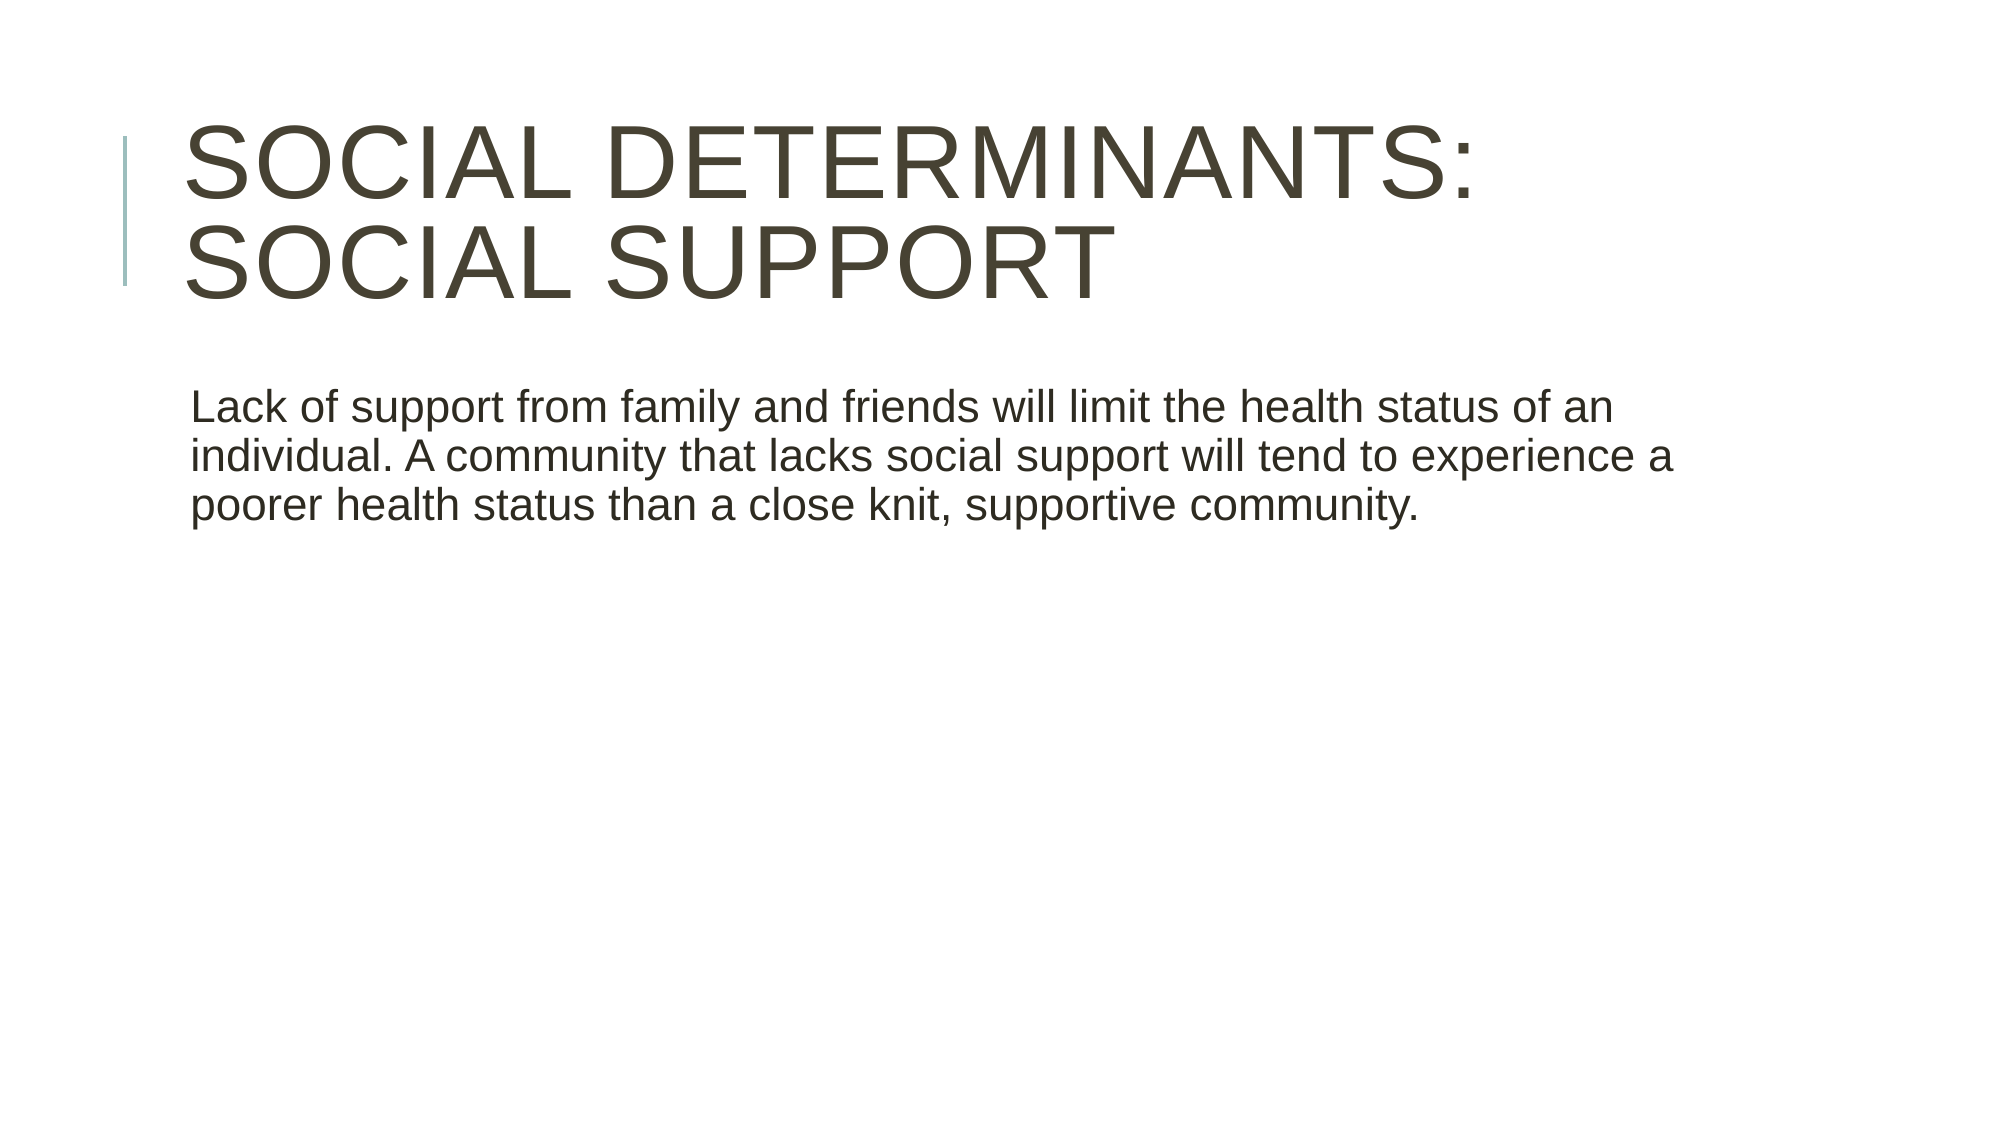

# Social determinants: social support
Lack of support from family and friends will limit the health status of an individual. A community that lacks social support will tend to experience a poorer health status than a close knit, supportive community.